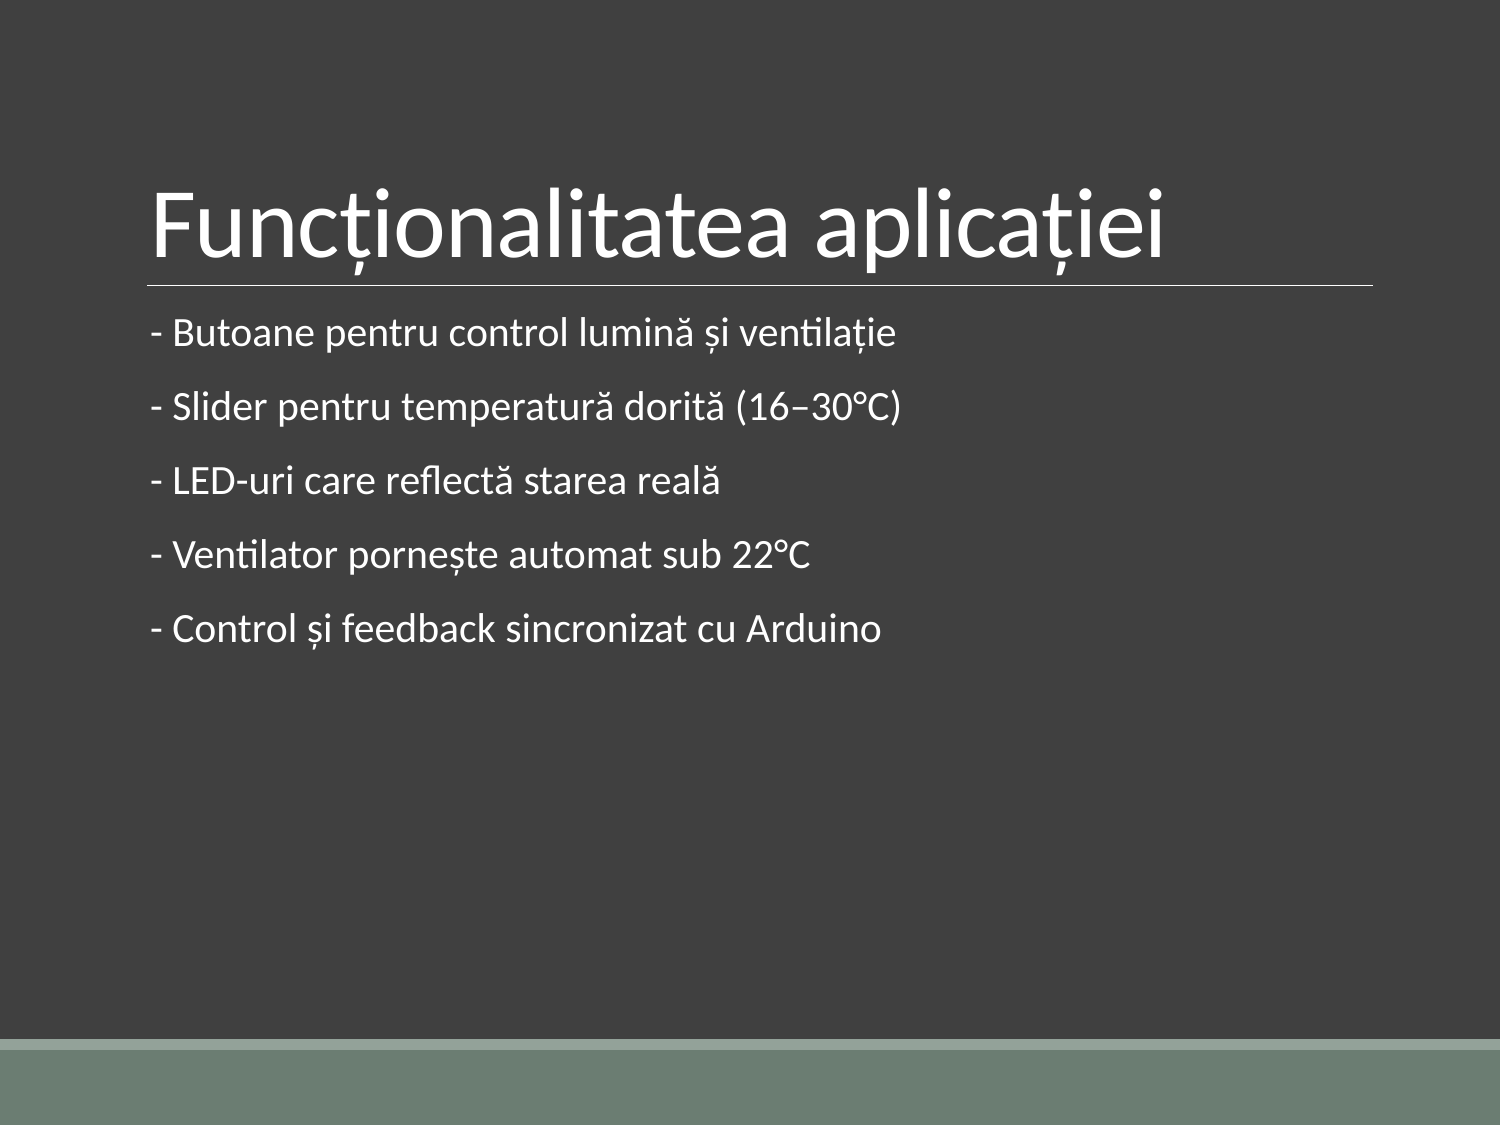

# Funcționalitatea aplicației
- Butoane pentru control lumină și ventilație
- Slider pentru temperatură dorită (16–30°C)
- LED-uri care reflectă starea reală
- Ventilator pornește automat sub 22°C
- Control și feedback sincronizat cu Arduino